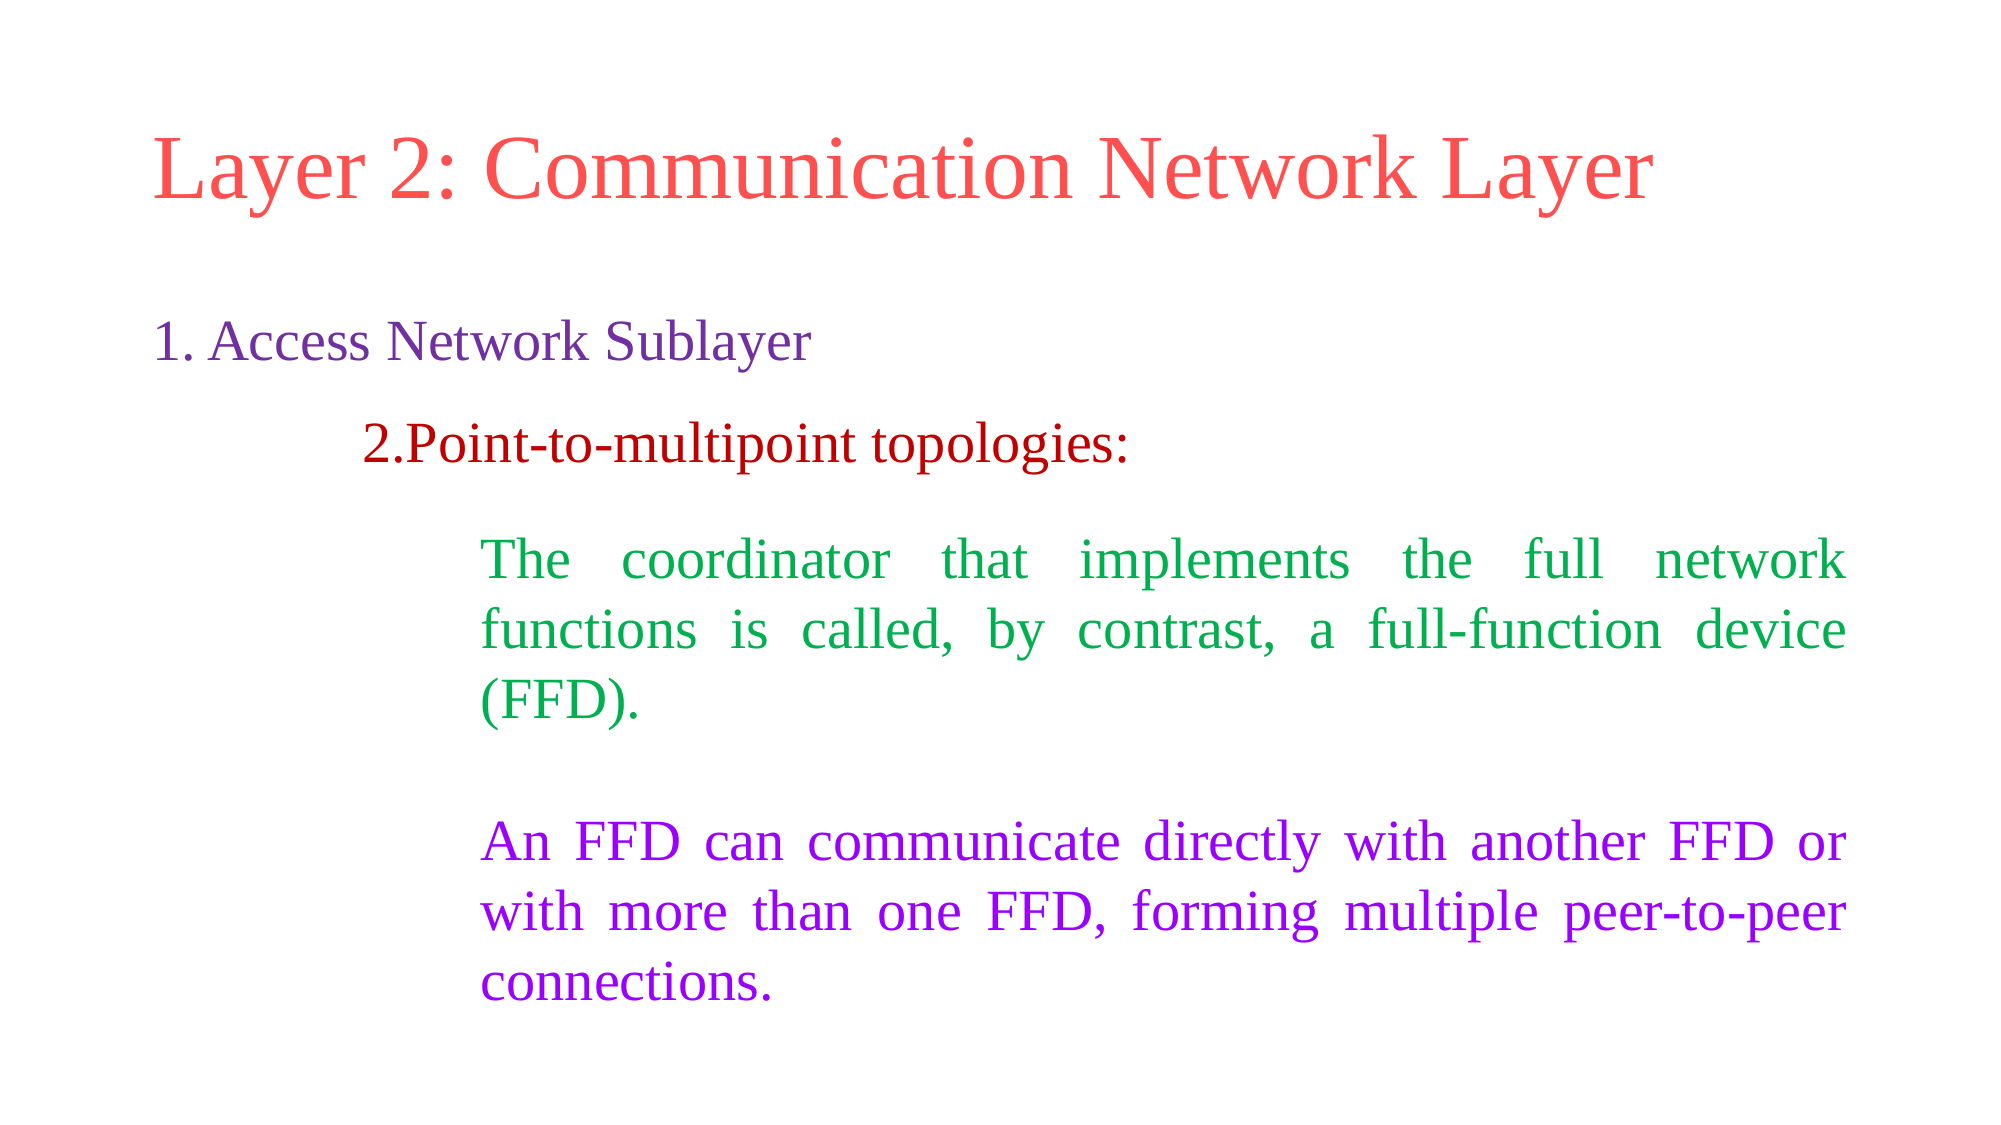

# Layer 2: Communication Network Layer
1. Access Network Sublayer
2.Point-to-multipoint topologies:
The coordinator that implements the full network functions is called, by contrast, a full-function device (FFD).
An FFD can communicate directly with another FFD or with more than one FFD, forming multiple peer-to-peer connections.